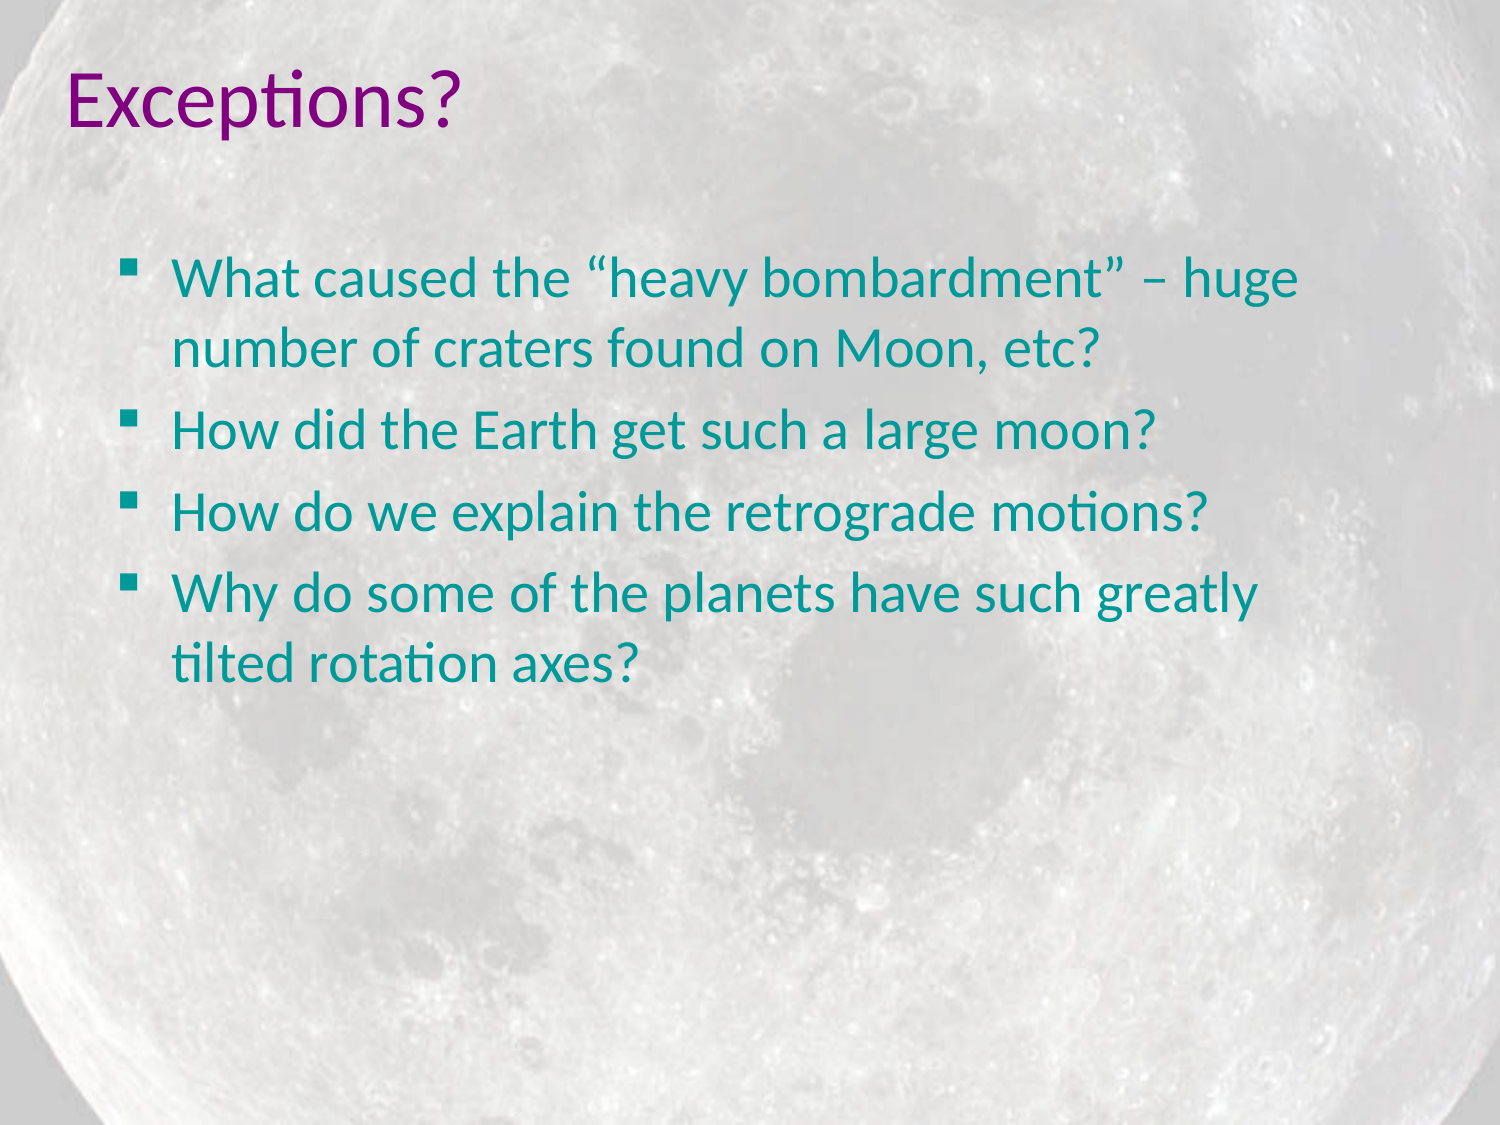

# Exceptions?
What caused the “heavy bombardment” – huge number of craters found on Moon, etc?
How did the Earth get such a large moon?
How do we explain the retrograde motions?
Why do some of the planets have such greatly tilted rotation axes?